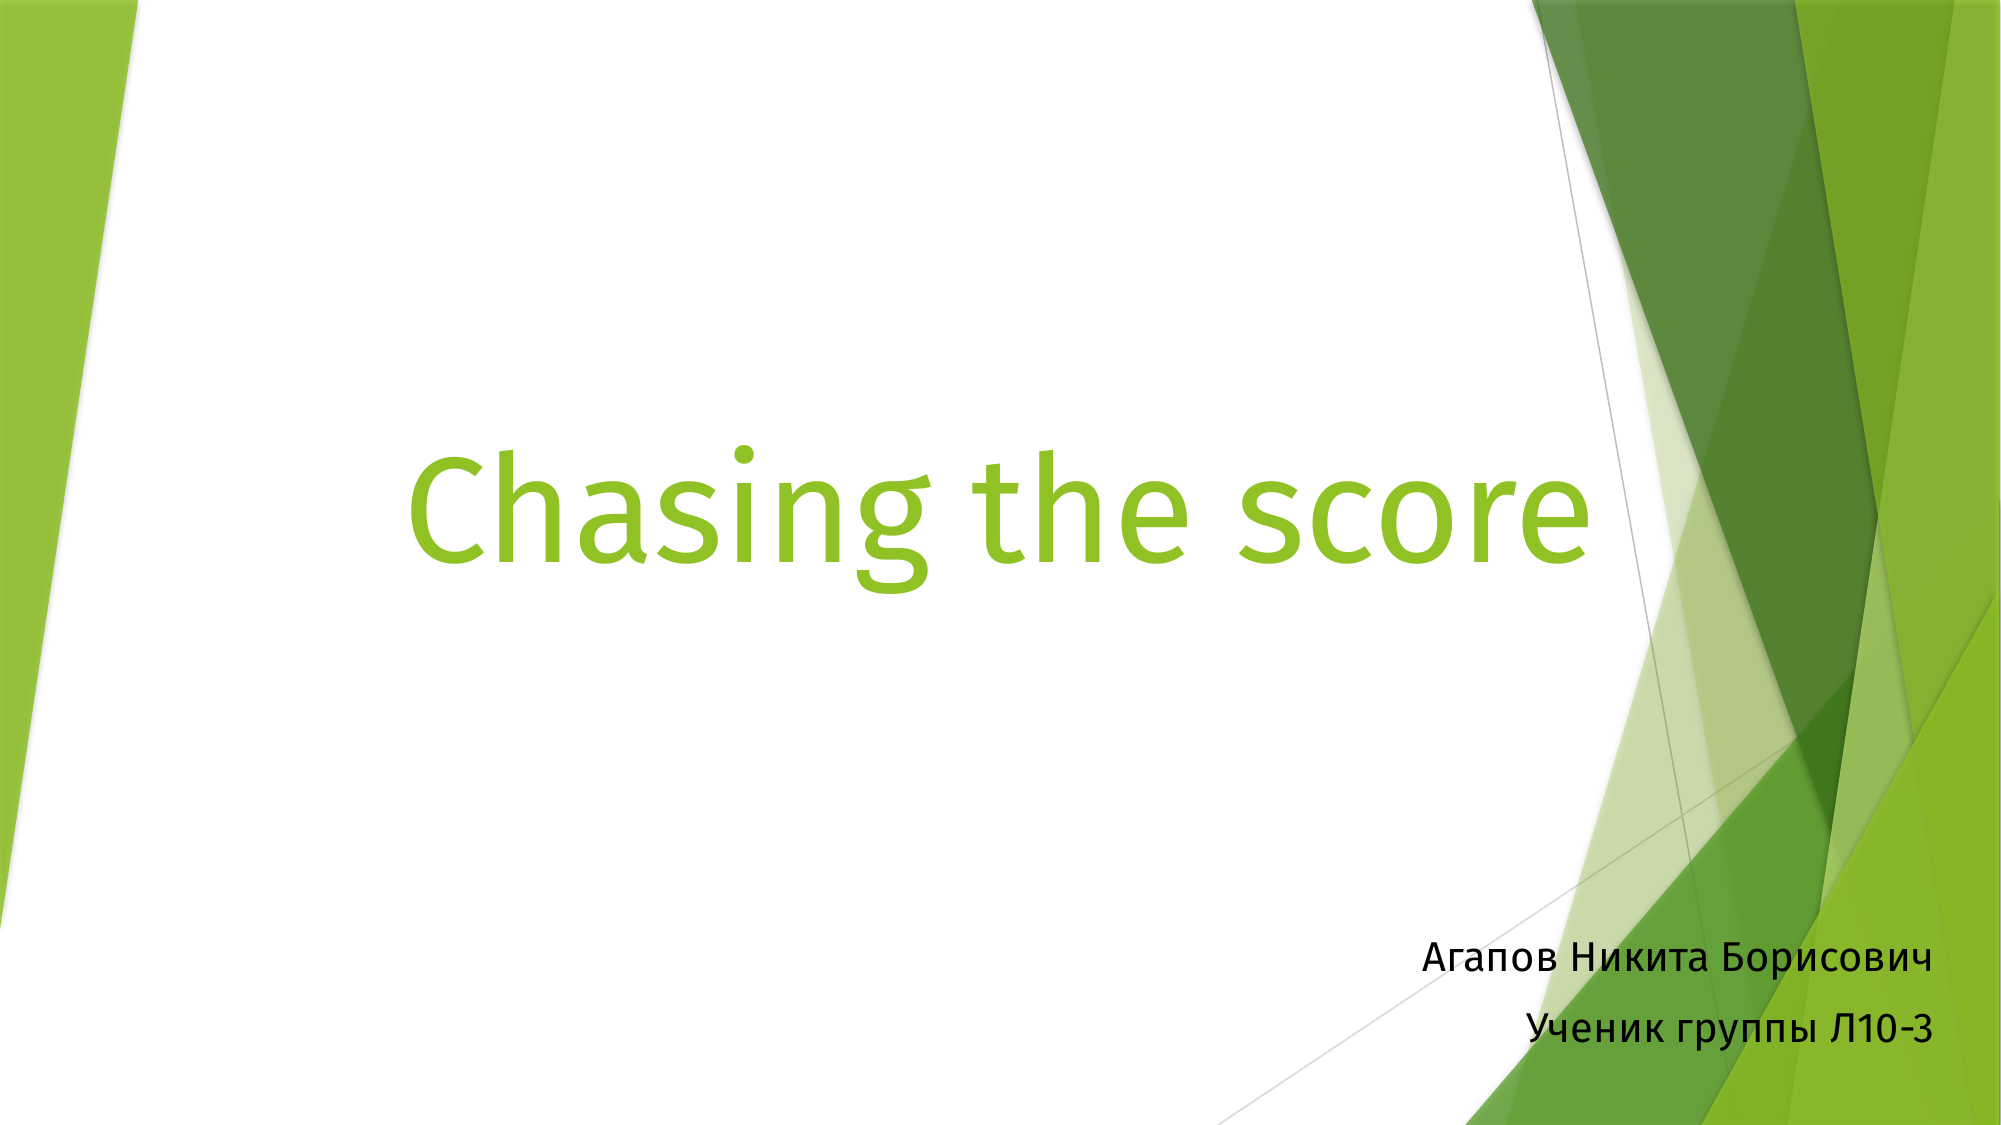

# Chasing the score
Агапов Никита Борисович
Ученик группы Л10-3